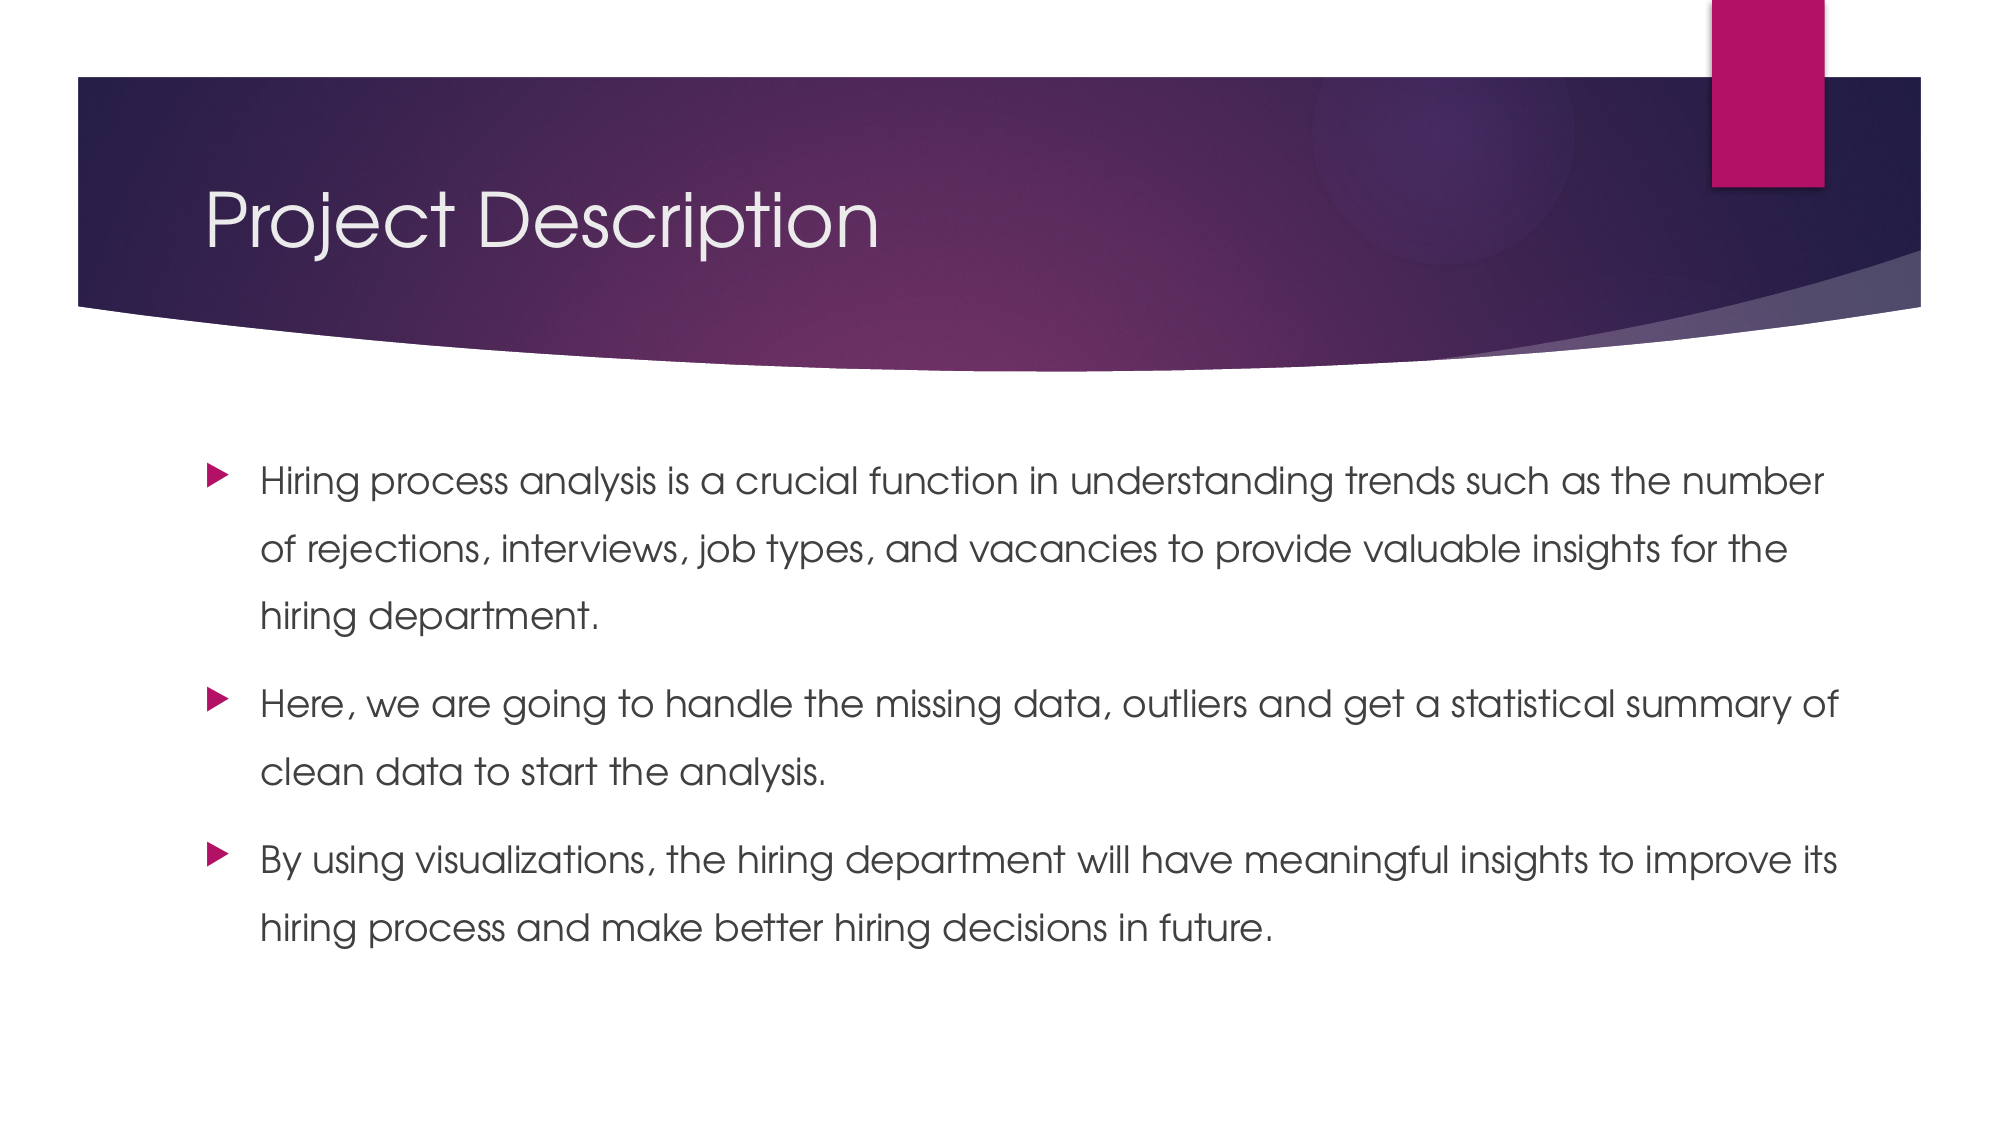

# Project Description
Hiring process analysis is a crucial function in understanding trends such as the number of rejections, interviews, job types, and vacancies to provide valuable insights for the hiring department.
Here, we are going to handle the missing data, outliers and get a statistical summary of clean data to start the analysis.
By using visualizations, the hiring department will have meaningful insights to improve its hiring process and make better hiring decisions in future.